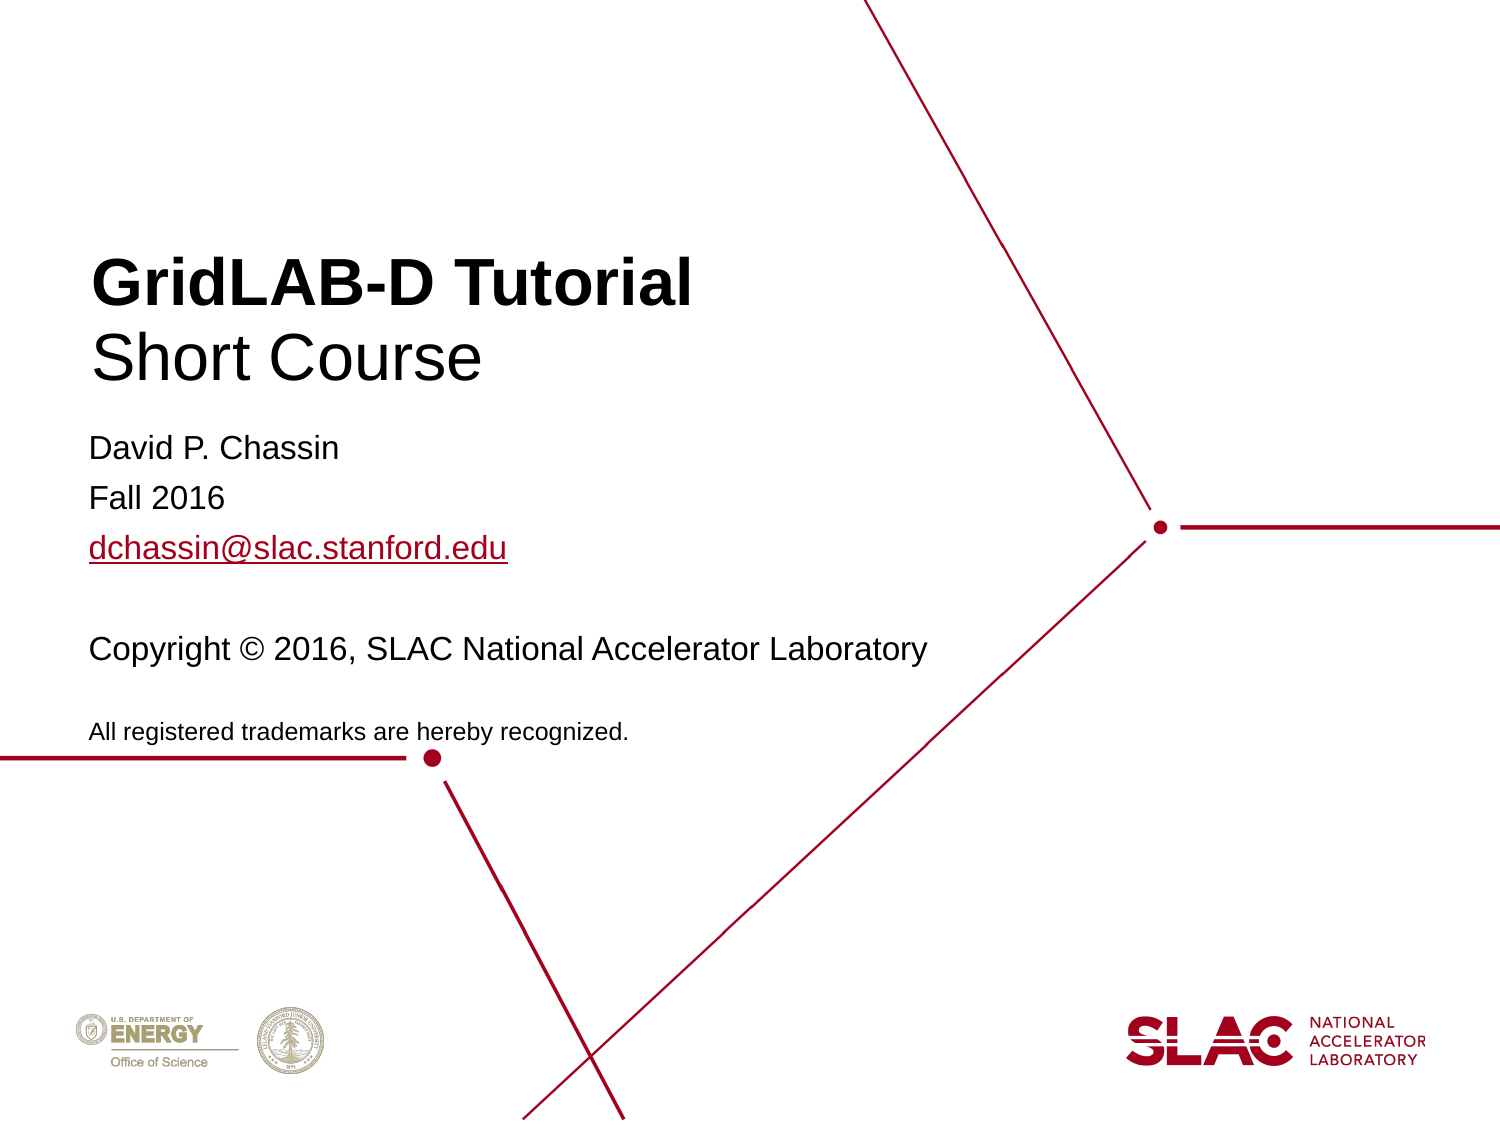

# GridLAB-D Tutorial
Short Course
David P. Chassin
Fall 2016
dchassin@slac.stanford.edu

Copyright © 2016, SLAC National Accelerator Laboratory

All registered trademarks are hereby recognized.